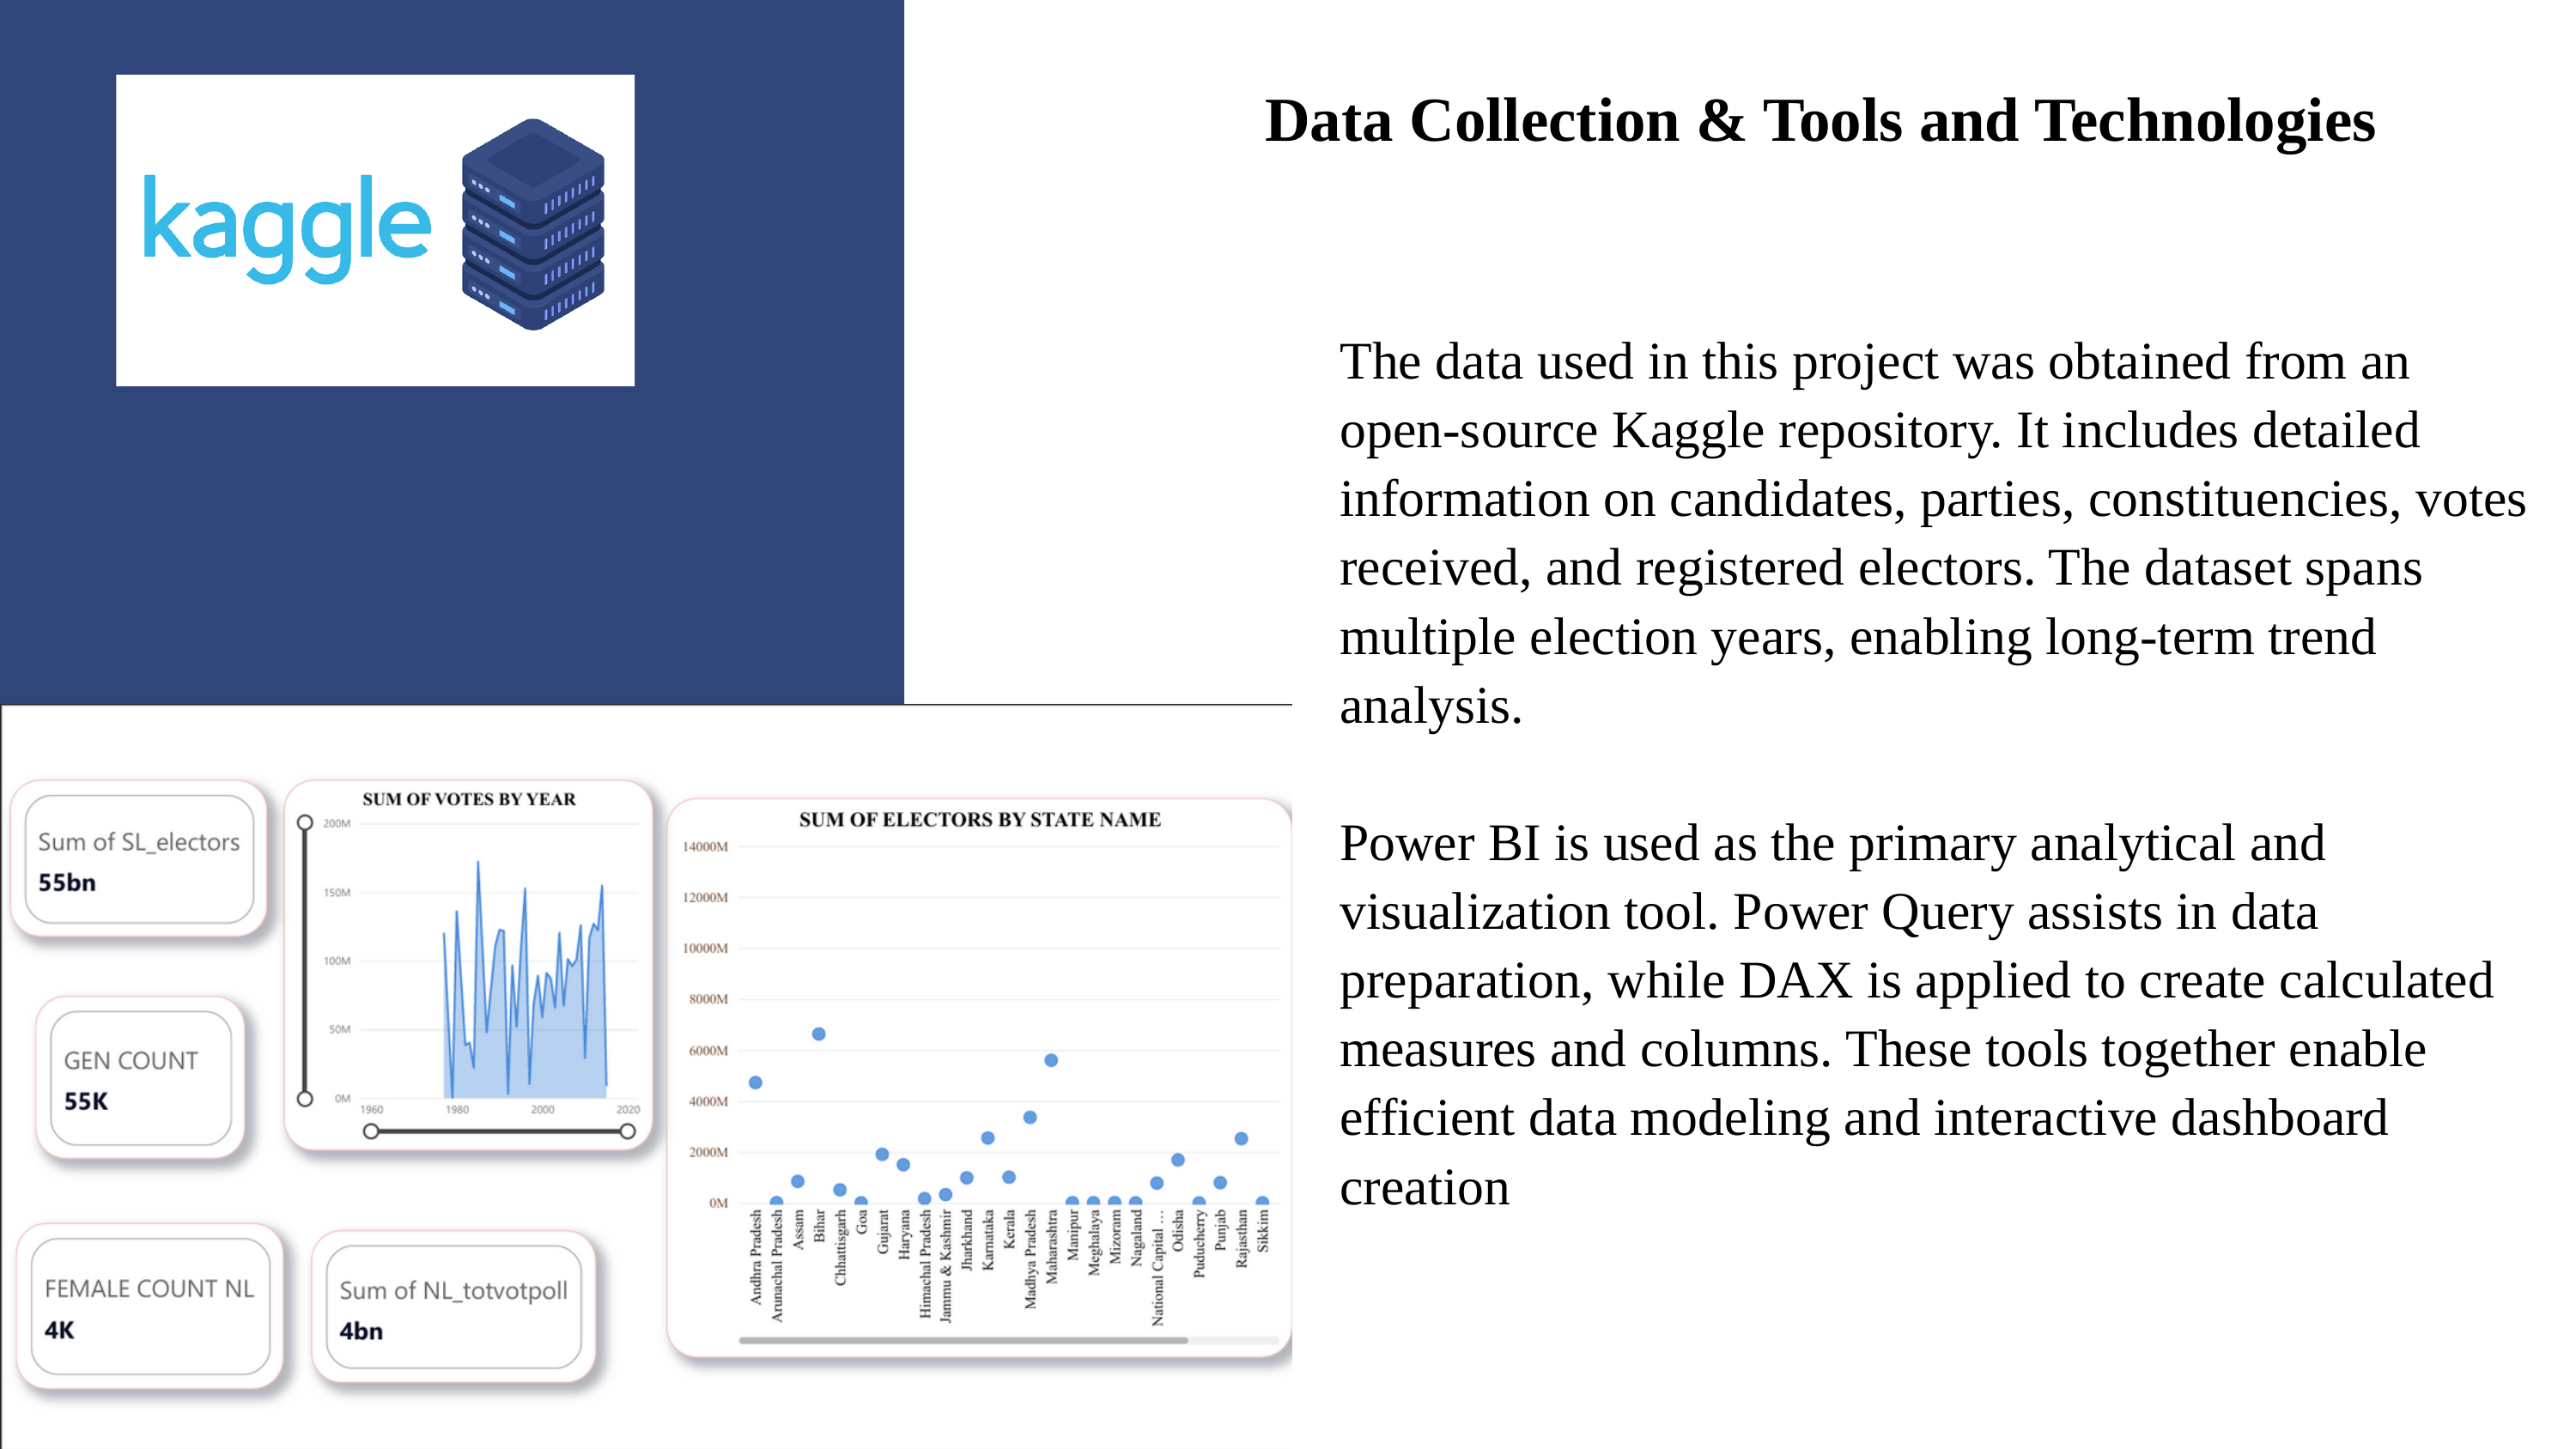

Data Collection & Tools and Technologies

The data used in this project was obtained from an open-source Kaggle repository. It includes detailed information on candidates, parties, constituencies, votes received, and registered electors. The dataset spans multiple election years, enabling long-term trend analysis.

Power BI is used as the primary analytical and visualization tool. Power Query assists in data preparation, while DAX is applied to create calculated measures and columns. These tools together enable efficient data modeling and interactive dashboard creation